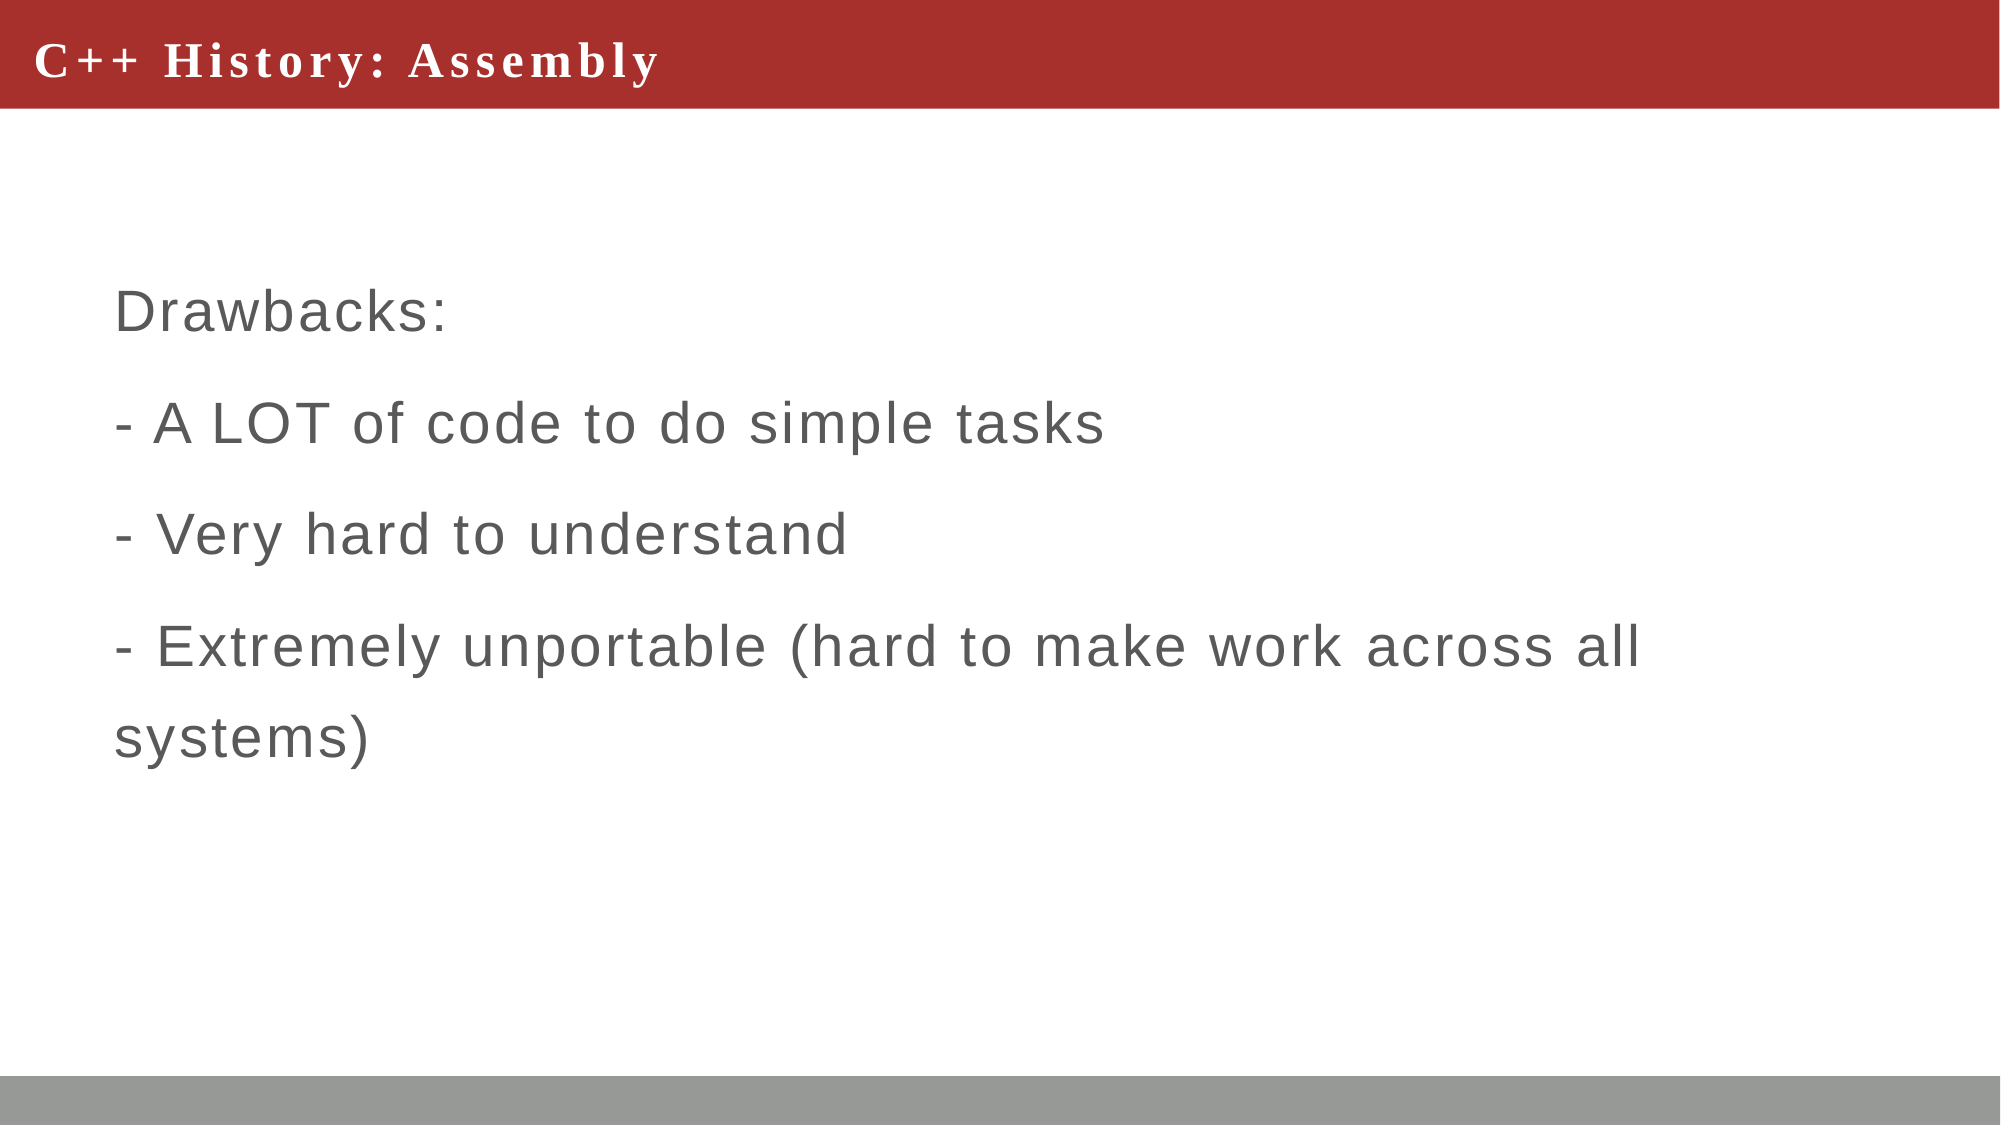

# C++ History: Assembly
Drawbacks:
- A LOT of code to do simple tasks
- Very hard to understand
- Extremely unportable (hard to make work across all systems)
25